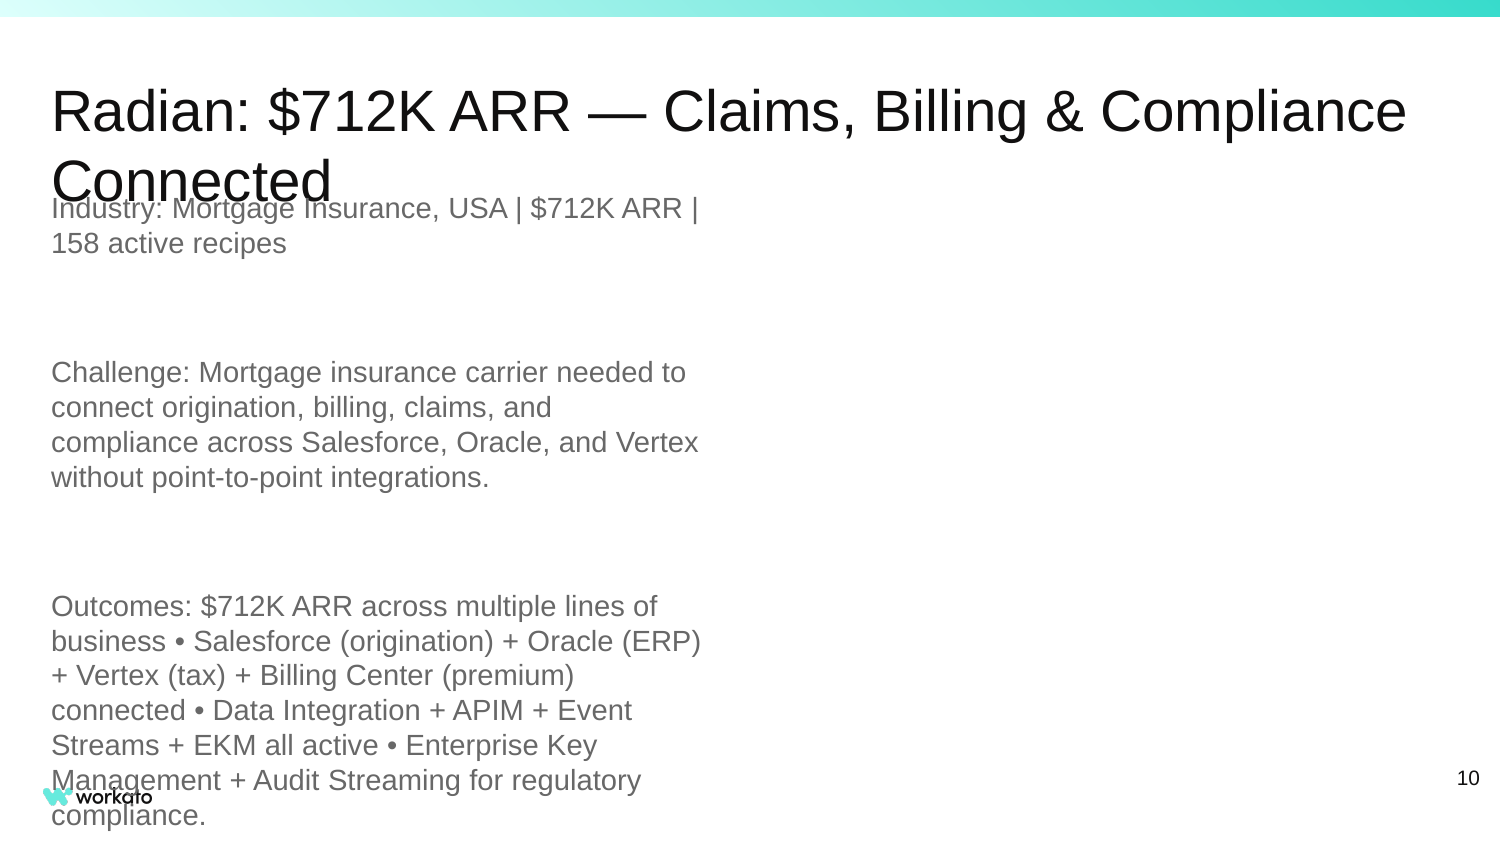

# Radian: $712K ARR — Claims, Billing & Compliance Connected
Industry: Mortgage Insurance, USA | $712K ARR | 158 active recipes

Challenge: Mortgage insurance carrier needed to connect origination, billing, claims, and compliance across Salesforce, Oracle, and Vertex without point-to-point integrations.

Outcomes: $712K ARR across multiple lines of business • Salesforce (origination) + Oracle (ERP) + Vertex (tax) + Billing Center (premium) connected • Data Integration + APIM + Event Streams + EKM all active • Enterprise Key Management + Audit Streaming for regulatory compliance.

Workato how: Real-time event-driven architecture connecting origination through billing. Salesforce → Oracle → Vertex → Billing Center → Data Integration to Snowflake for analytics. POWER differentiator: EKM + Audit Streaming + Zero Downtime Upgrades.

10